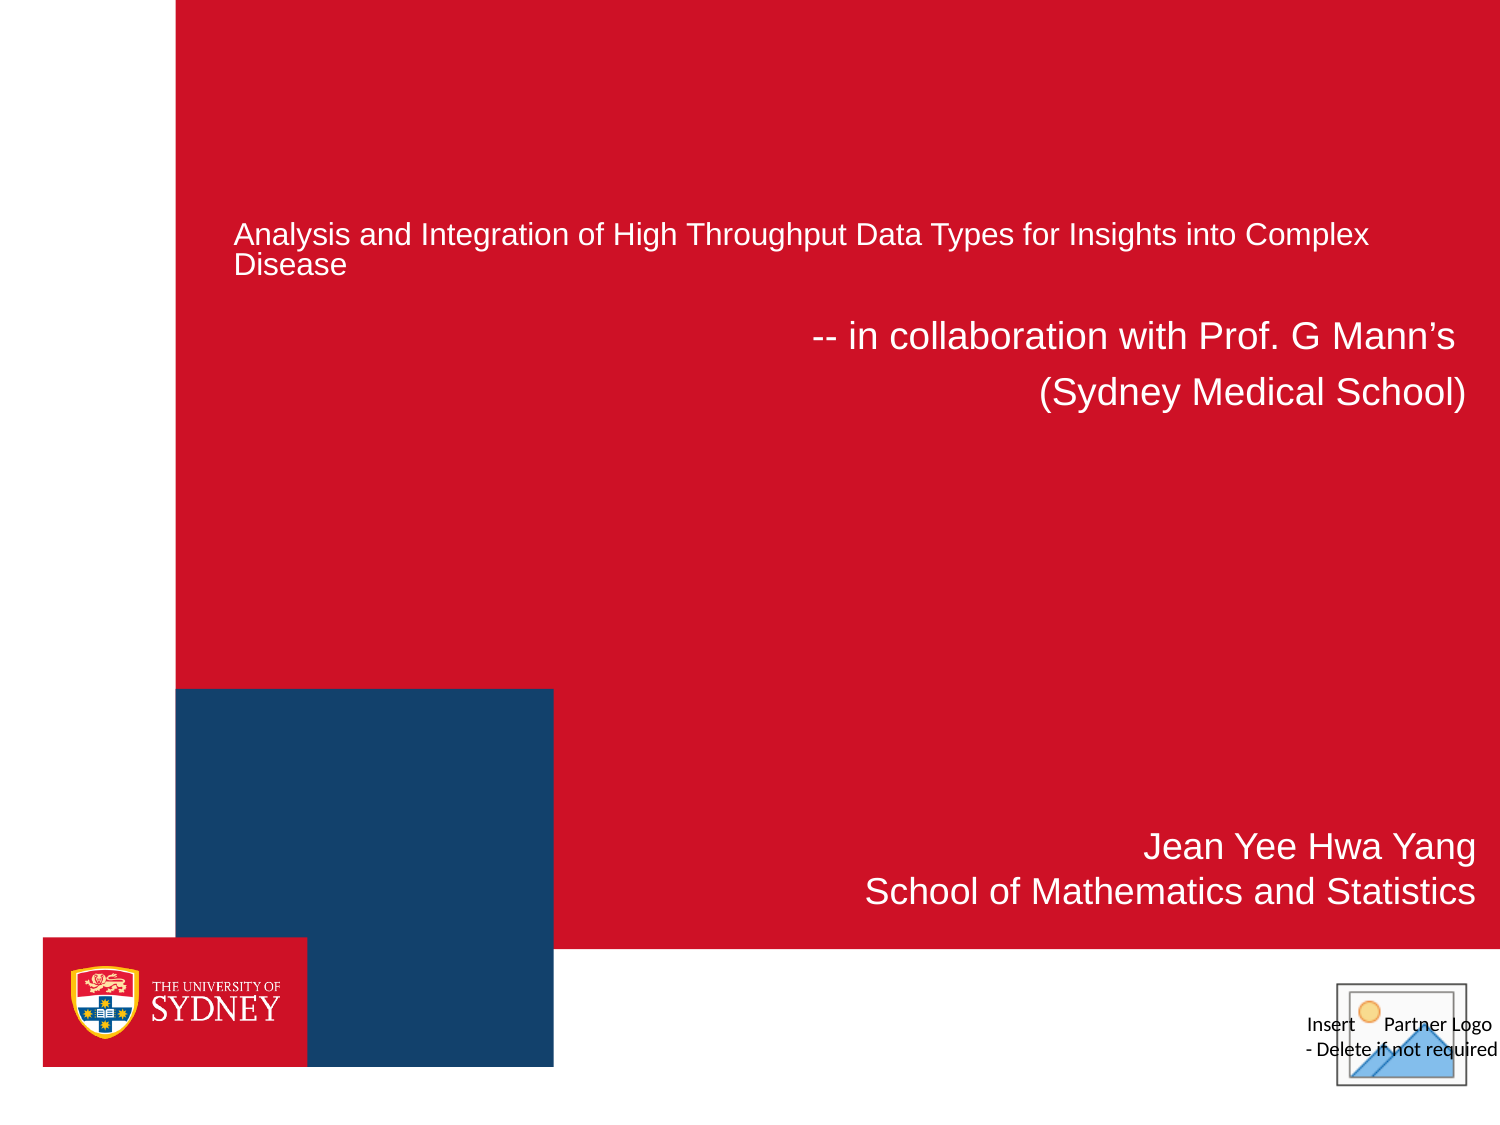

# Analysis and Integration of High Throughput Data Types for Insights into Complex Disease
-- in collaboration with Prof. G Mann’s
(Sydney Medical School)
Jean Yee Hwa Yang
School of Mathematics and Statistics